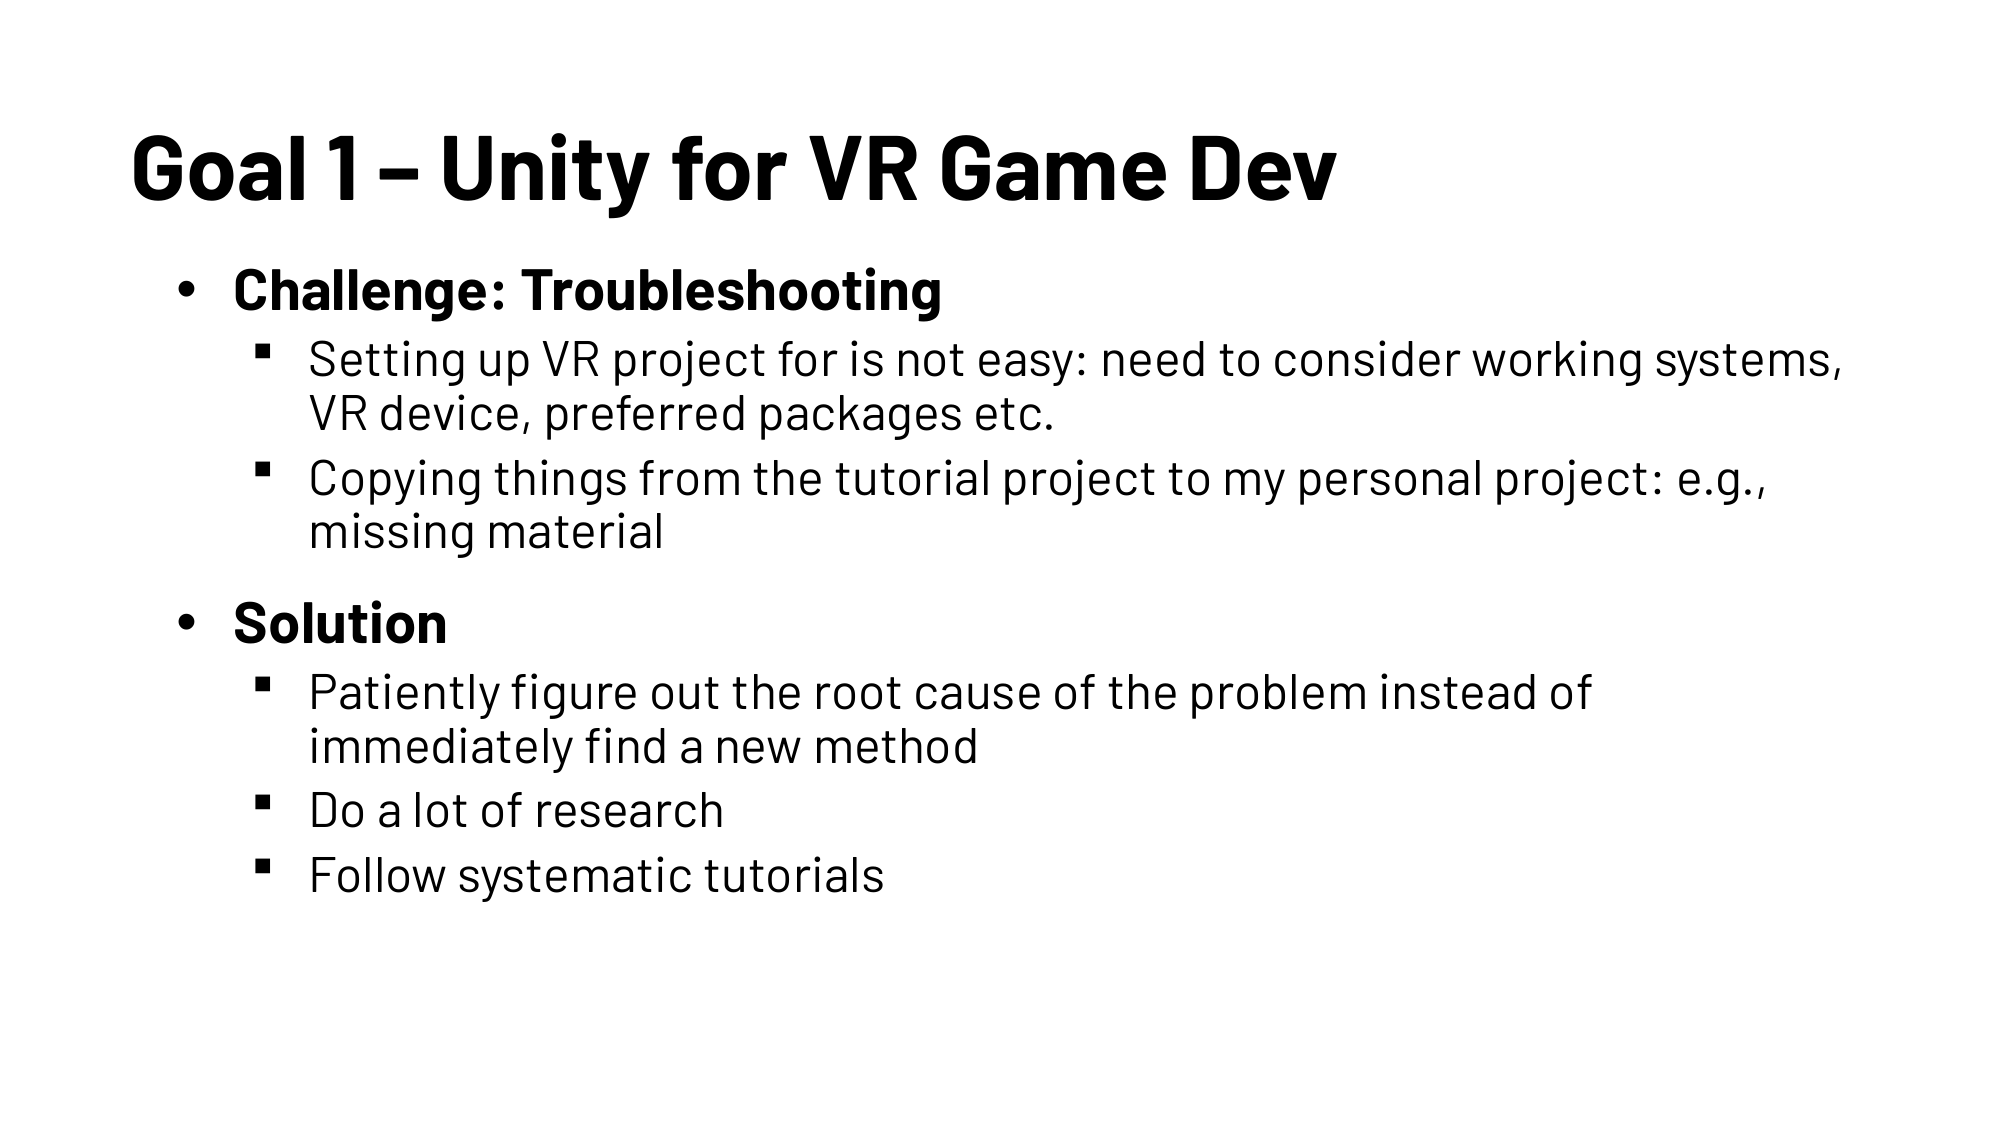

# Goal 1 – Unity for VR Game Dev
Challenge: Troubleshooting
Setting up VR project for is not easy: need to consider working systems, VR device, preferred packages etc.
Copying things from the tutorial project to my personal project: e.g., missing material
Solution
Patiently figure out the root cause of the problem instead of immediately find a new method
Do a lot of research
Follow systematic tutorials